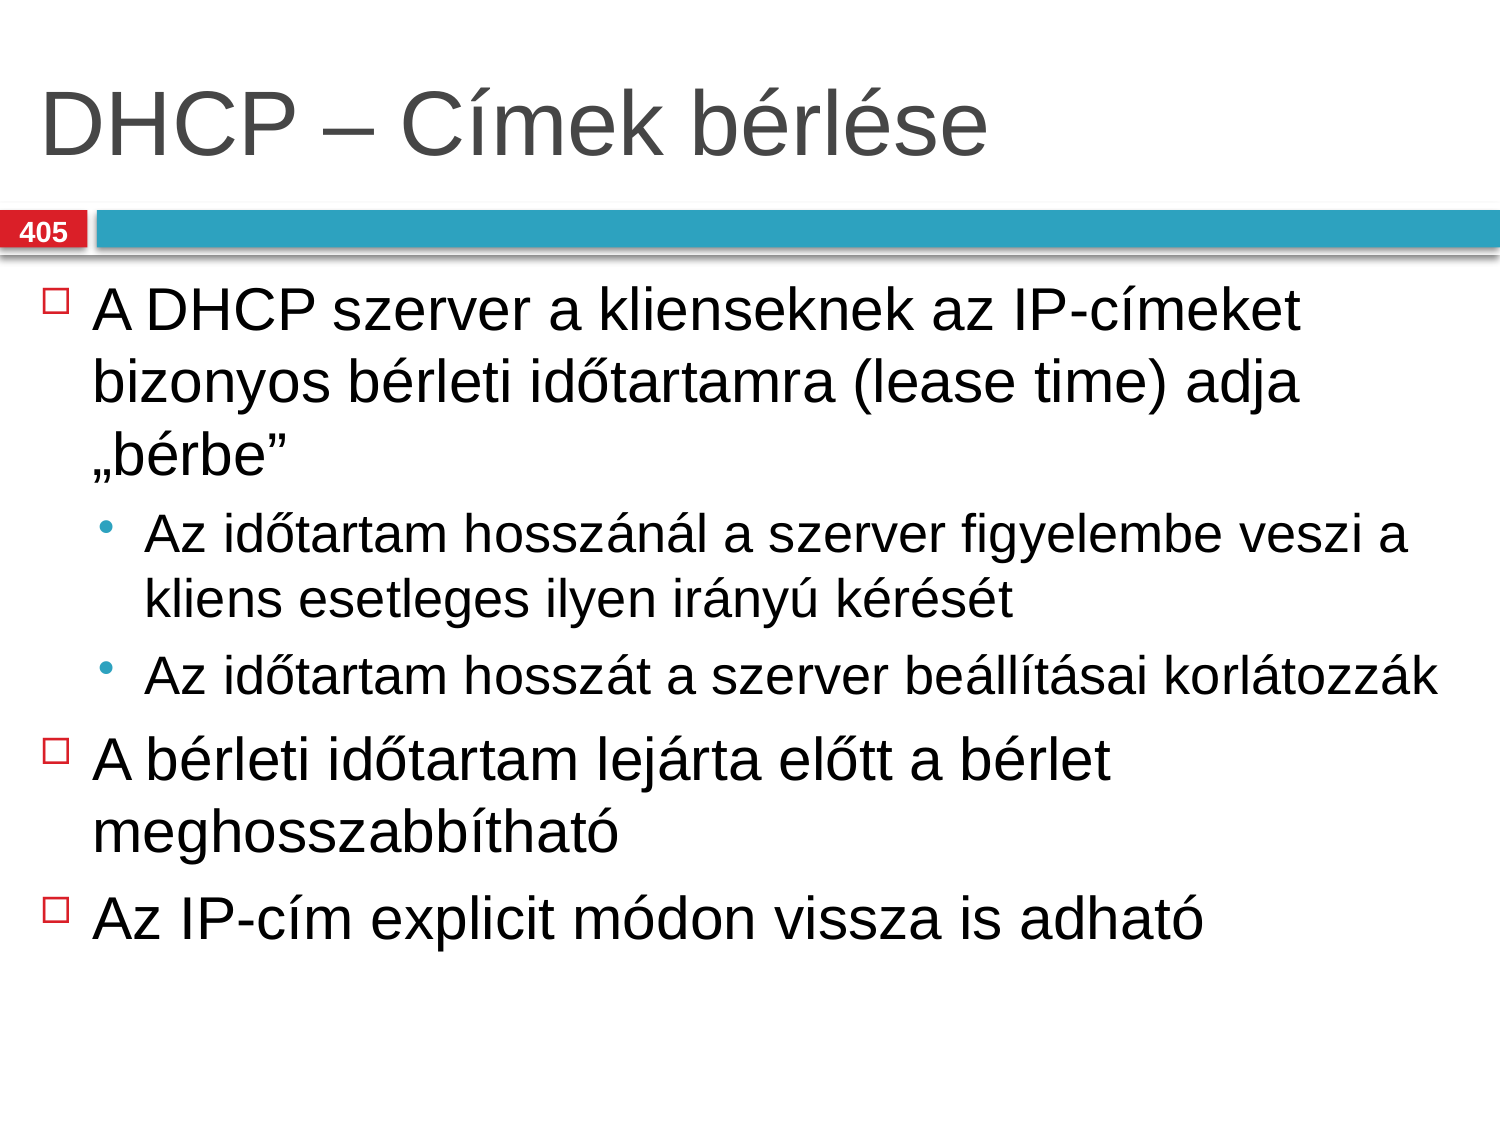

# DHCP – Címek bérlése
405
A DHCP szerver a klienseknek az IP-címeket bizonyos bérleti időtartamra (lease time) adja „bérbe”
Az időtartam hosszánál a szerver figyelembe veszi a kliens esetleges ilyen irányú kérését
Az időtartam hosszát a szerver beállításai korlátozzák
A bérleti időtartam lejárta előtt a bérlet meghosszabbítható
Az IP-cím explicit módon vissza is adható